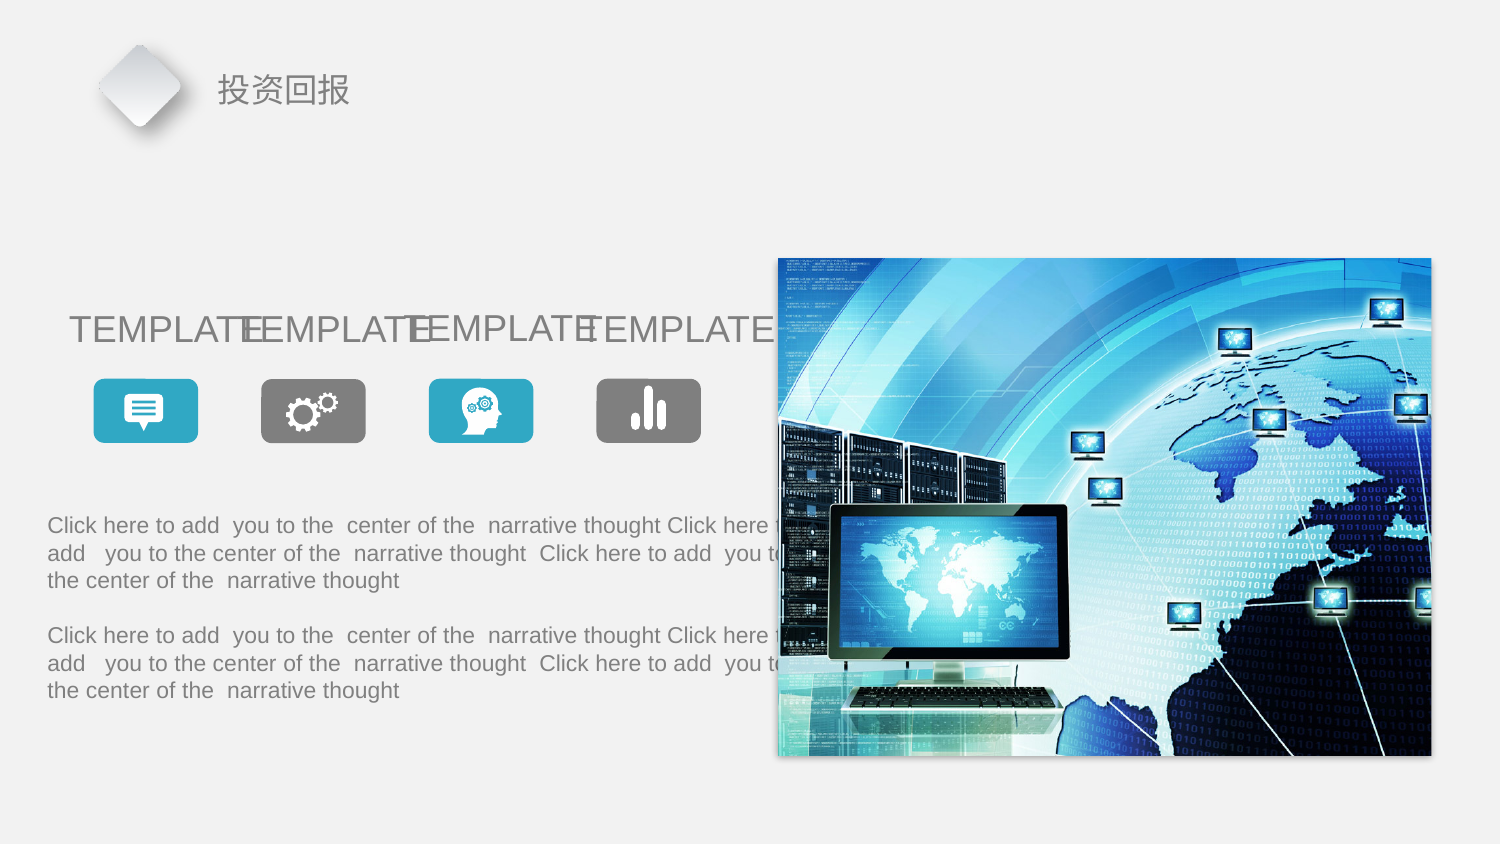

TEMPLATE
TEMPLATE
TEMPLATE
TEMPLATE

Click here to add  you to the  center of the  narrative thought Click here to
add   you to the center of the  narrative thought  Click here to add  you to
the center of the  narrative thought

Click here to add  you to the  center of the  narrative thought Click here to
add   you to the center of the  narrative thought  Click here to add  you to
the center of the  narrative thought